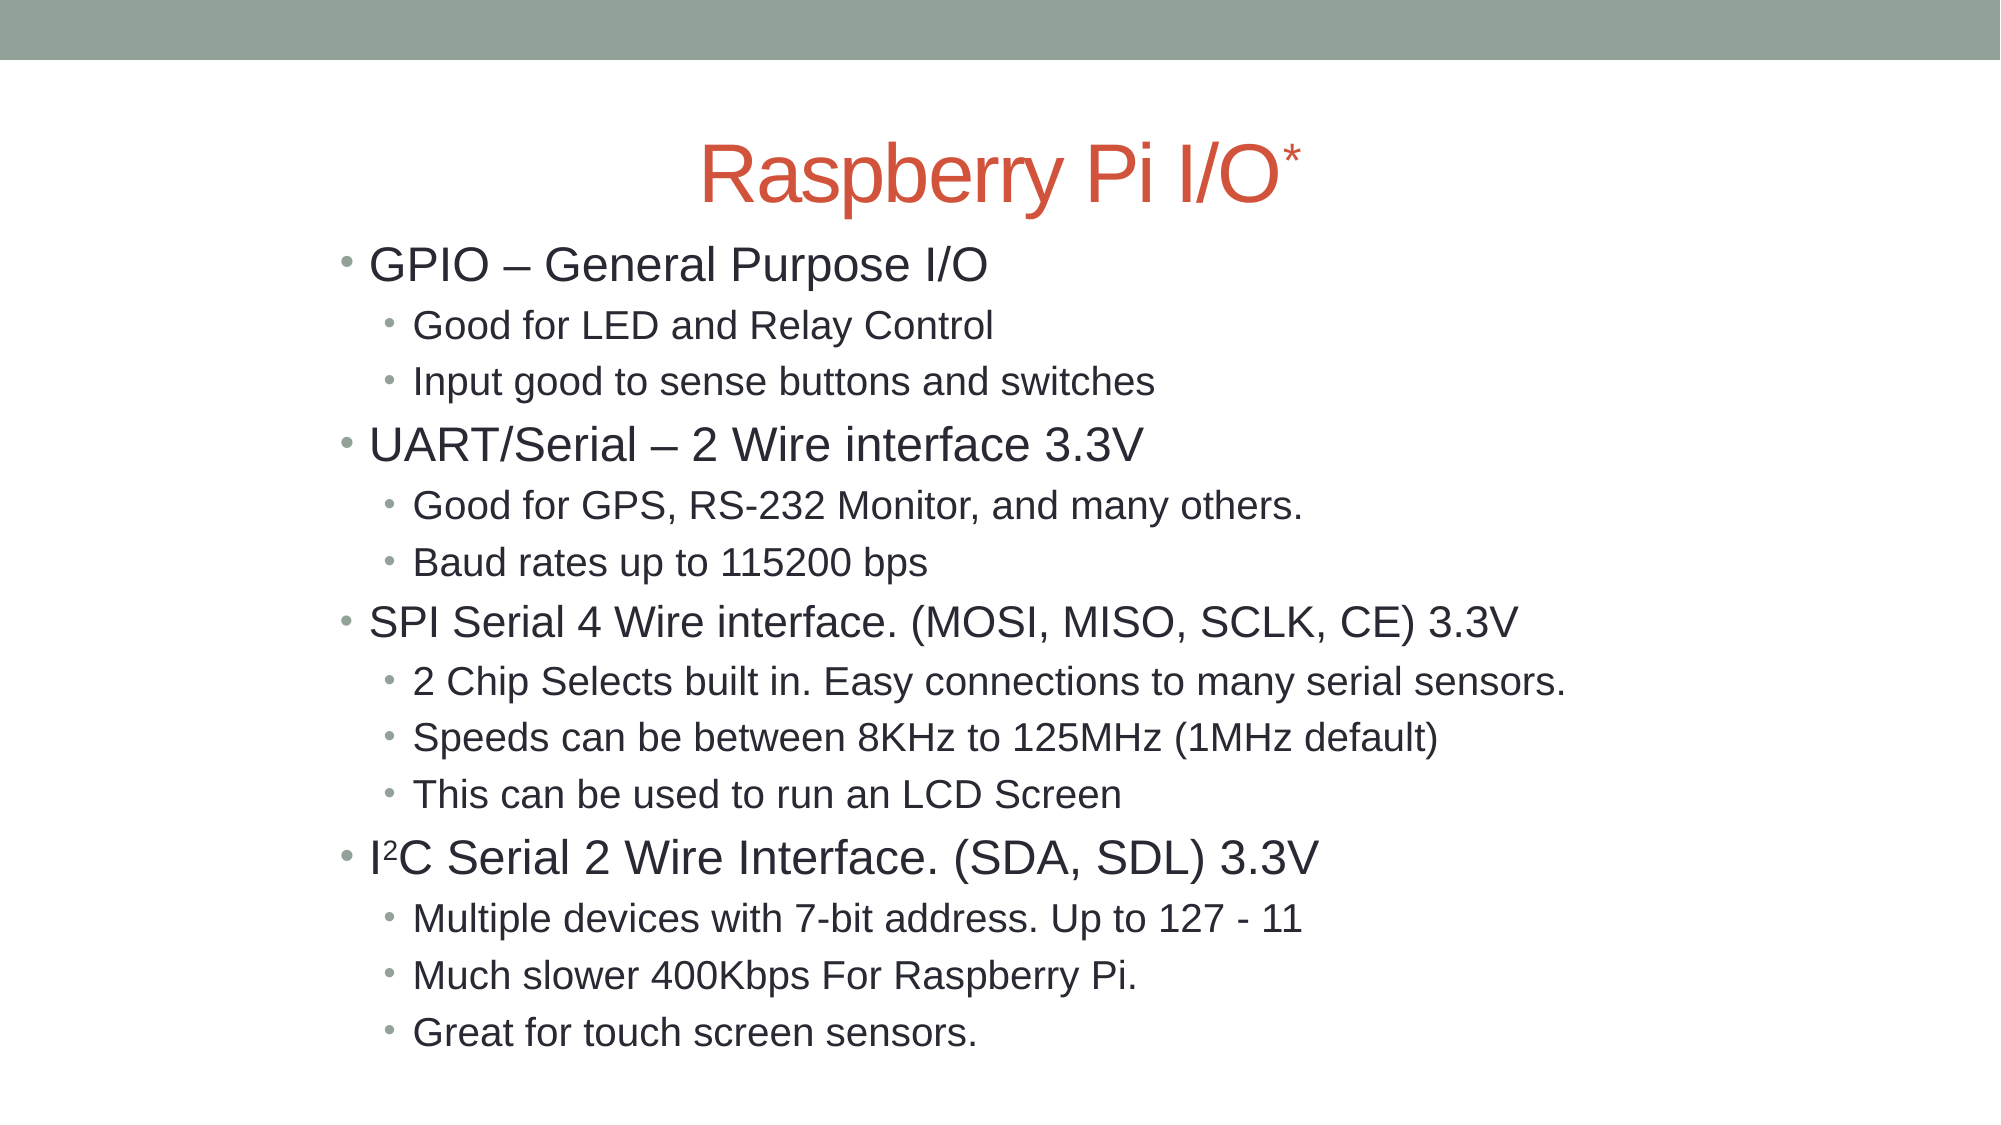

# Raspberry Pi I/O*
GPIO – General Purpose I/O
Good for LED and Relay Control
Input good to sense buttons and switches
UART/Serial – 2 Wire interface 3.3V
Good for GPS, RS-232 Monitor, and many others.
Baud rates up to 115200 bps
SPI Serial 4 Wire interface. (MOSI, MISO, SCLK, CE) 3.3V
2 Chip Selects built in. Easy connections to many serial sensors.
Speeds can be between 8KHz to 125MHz (1MHz default)
This can be used to run an LCD Screen
I2C Serial 2 Wire Interface. (SDA, SDL) 3.3V
Multiple devices with 7-bit address. Up to 127 - 11
Much slower 400Kbps For Raspberry Pi.
Great for touch screen sensors.